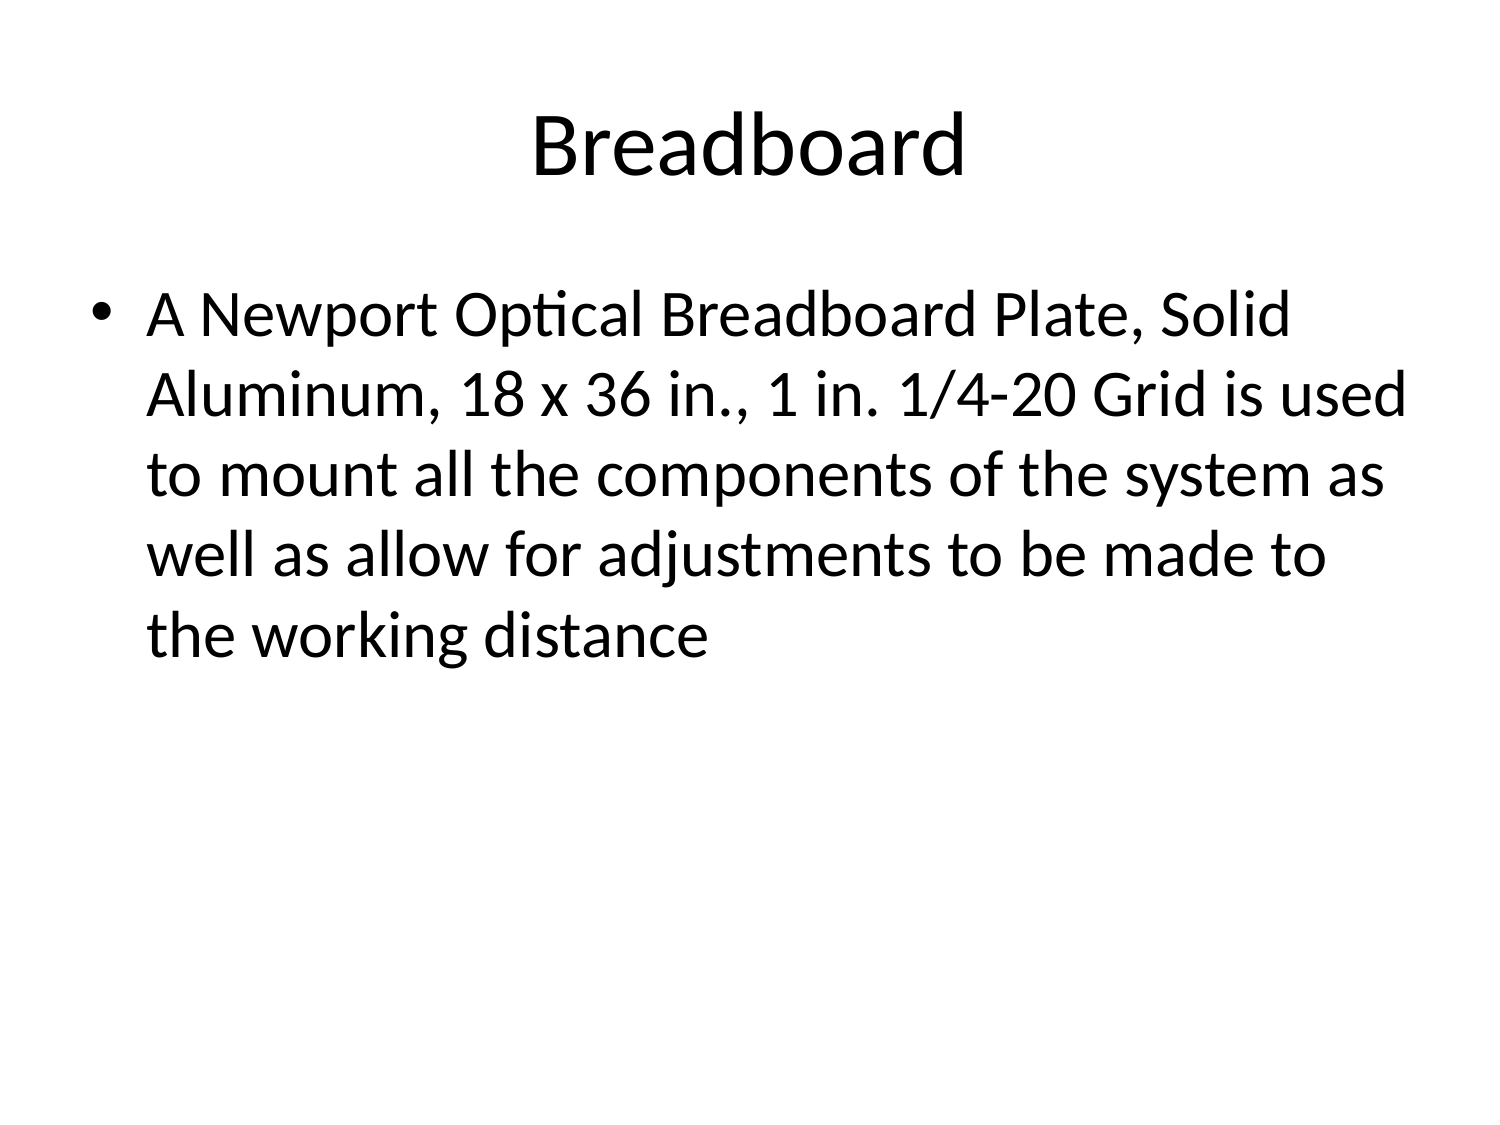

# Breadboard
A Newport Optical Breadboard Plate, Solid Aluminum, 18 x 36 in., 1 in. 1/4-20 Grid is used to mount all the components of the system as well as allow for adjustments to be made to the working distance